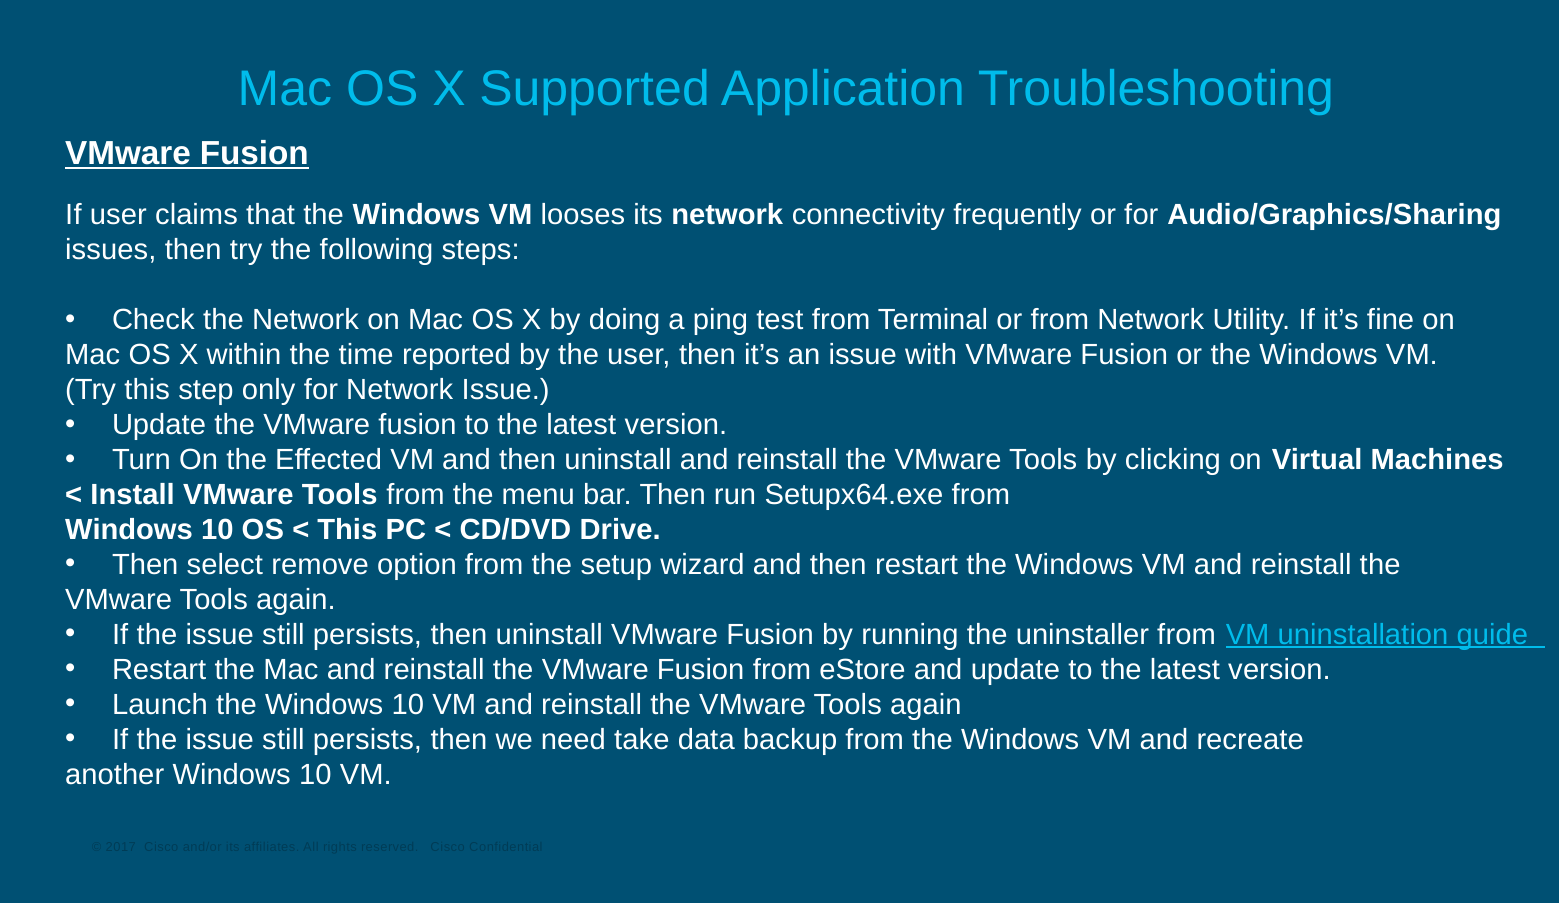

# Mac OS X Supported Application Troubleshooting
VMware Fusion
If user claims that the Windows VM looses its network connectivity frequently or for Audio/Graphics/Sharing
issues, then try the following steps:

Check the Network on Mac OS X by doing a ping test from Terminal or from Network Utility. If it’s fine on
Mac OS X within the time reported by the user, then it’s an issue with VMware Fusion or the Windows VM.
(Try this step only for Network Issue.)
Update the VMware fusion to the latest version.
Turn On the Effected VM and then uninstall and reinstall the VMware Tools by clicking on Virtual Machines
< Install VMware Tools from the menu bar. Then run Setupx64.exe from
Windows 10 OS < This PC < CD/DVD Drive.
Then select remove option from the setup wizard and then restart the Windows VM and reinstall the
VMware Tools again.
If the issue still persists, then uninstall VMware Fusion by running the uninstaller from VM uninstallation guide
Restart the Mac and reinstall the VMware Fusion from eStore and update to the latest version.
Launch the Windows 10 VM and reinstall the VMware Tools again
If the issue still persists, then we need take data backup from the Windows VM and recreate
another Windows 10 VM.